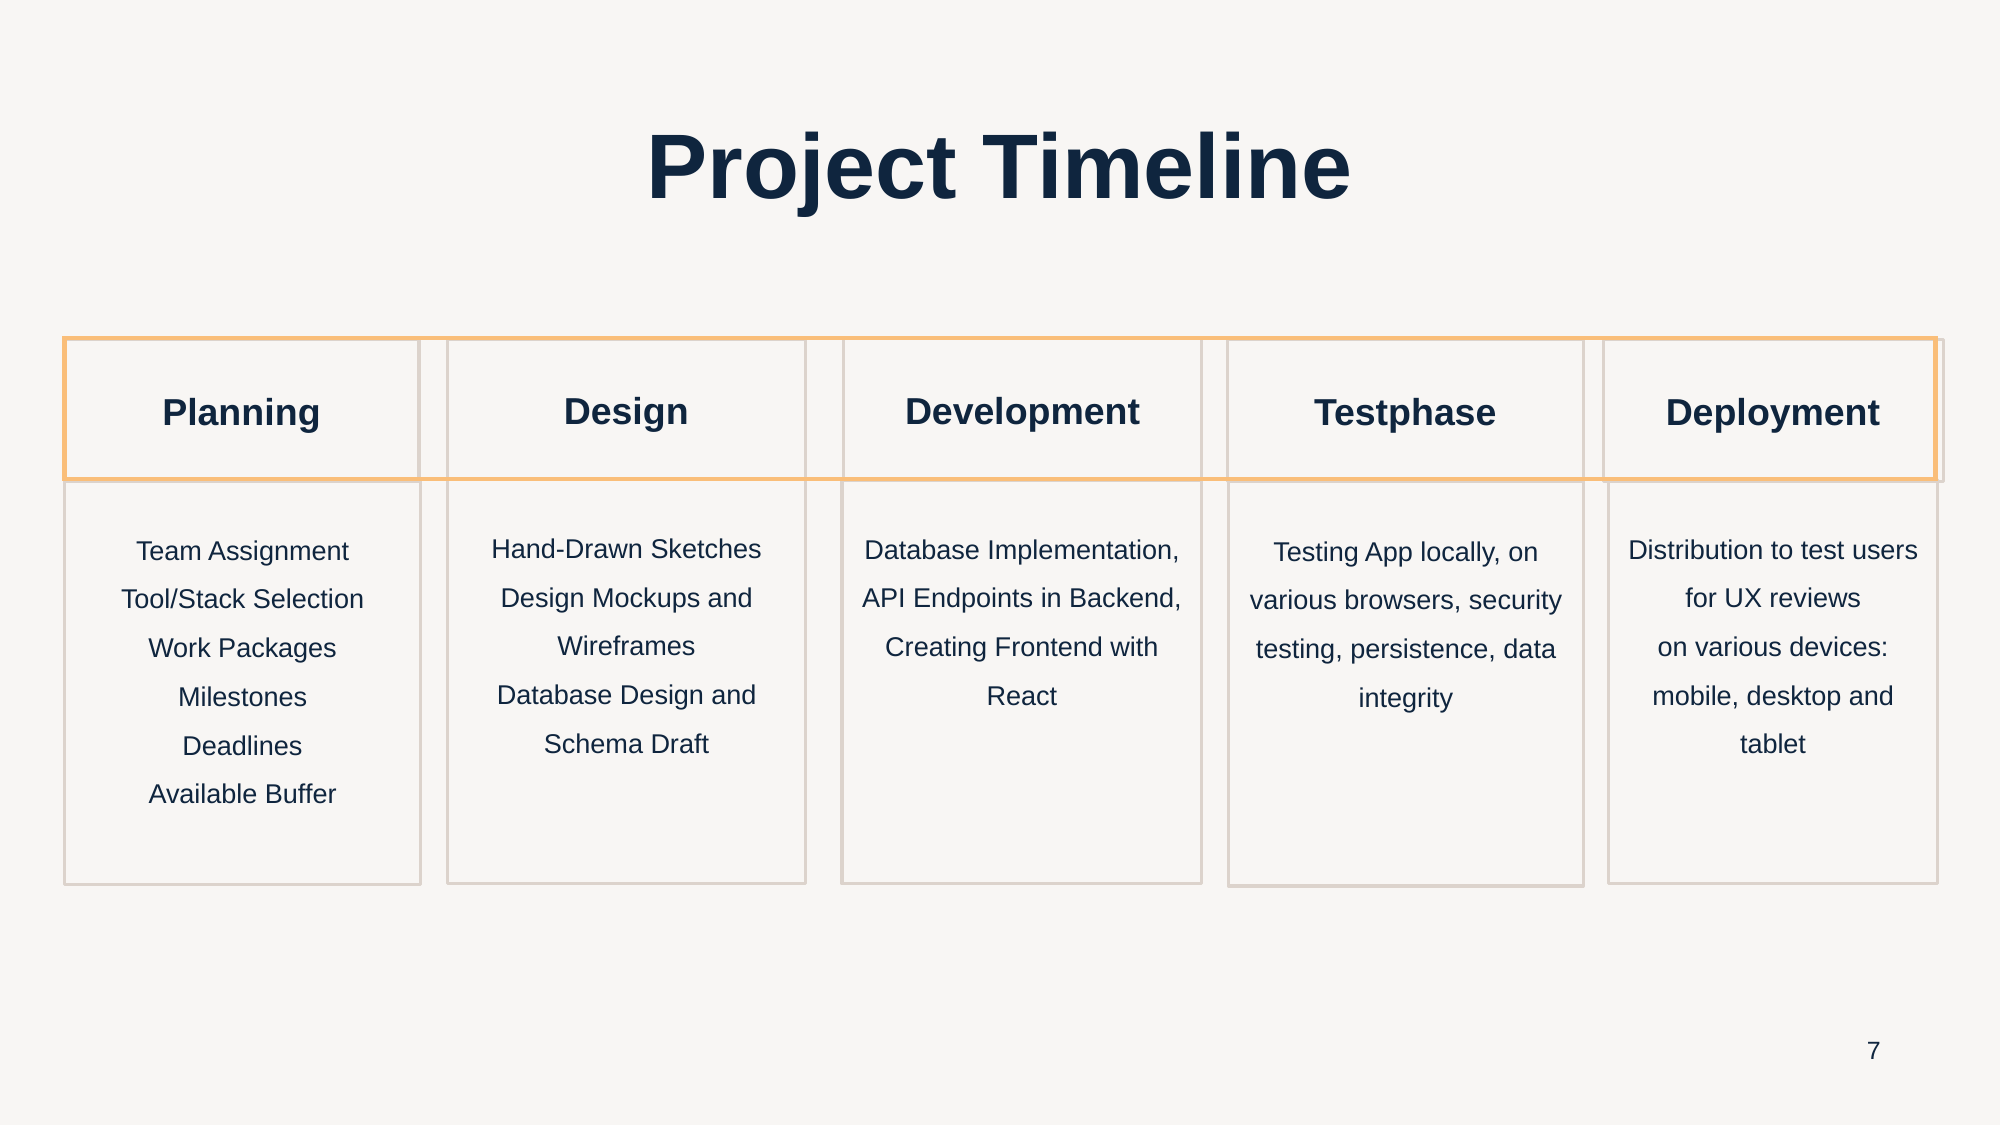

# Project Timeline

Development
Testphase
Deployment
Planning
Design
Hand-Drawn Sketches
Design Mockups and Wireframes
Database Design and Schema Draft
Database Implementation,
API Endpoints in Backend, Creating Frontend with React
Distribution to test users for UX reviews
on various devices: mobile, desktop and tablet
Team Assignment
Tool/Stack Selection
Work Packages
Milestones
Deadlines
Available Buffer
Testing App locally, on various browsers, security testing, persistence, data integrity
7